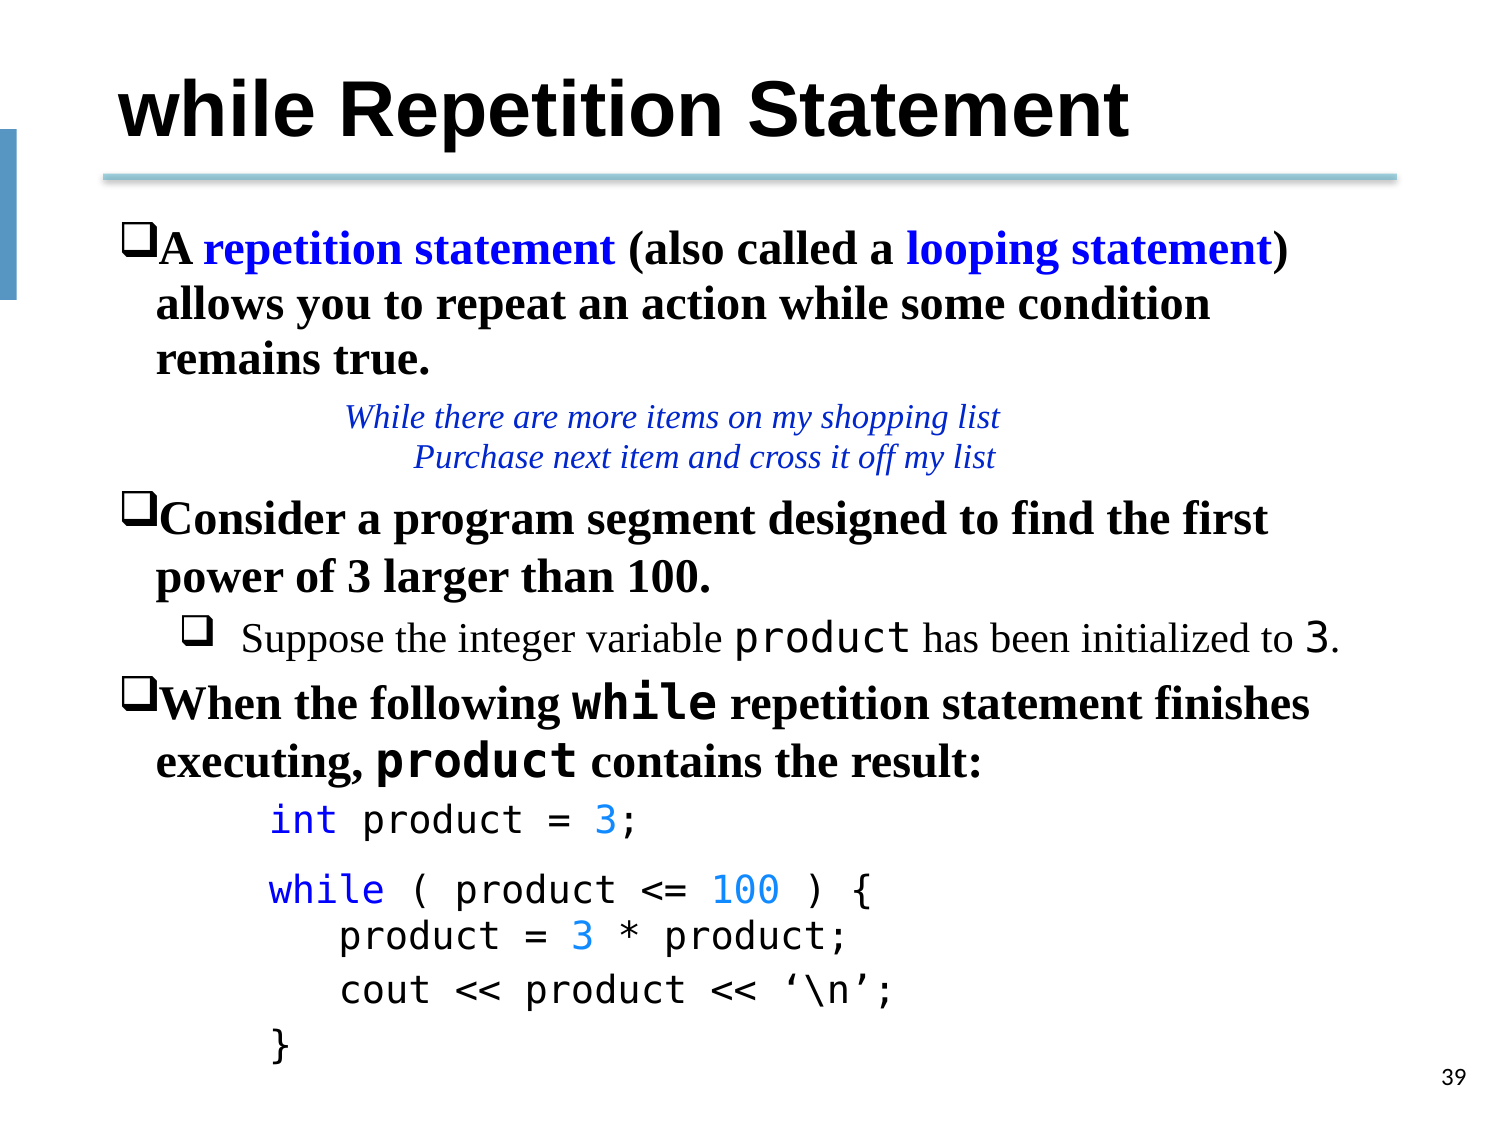

# while Repetition Statement
A repetition statement (also called a looping statement) allows you to repeat an action while some condition remains true.
While there are more items on my shopping list
        Purchase next item and cross it off my list
Consider a program segment designed to find the first power of 3 larger than 100.
Suppose the integer variable product has been initialized to 3.
When the following while repetition statement finishes executing, product contains the result:
int product = 3;
while ( product <= 100 ) {
   product = 3 * product;
   cout << product << ‘\n’;
}

39